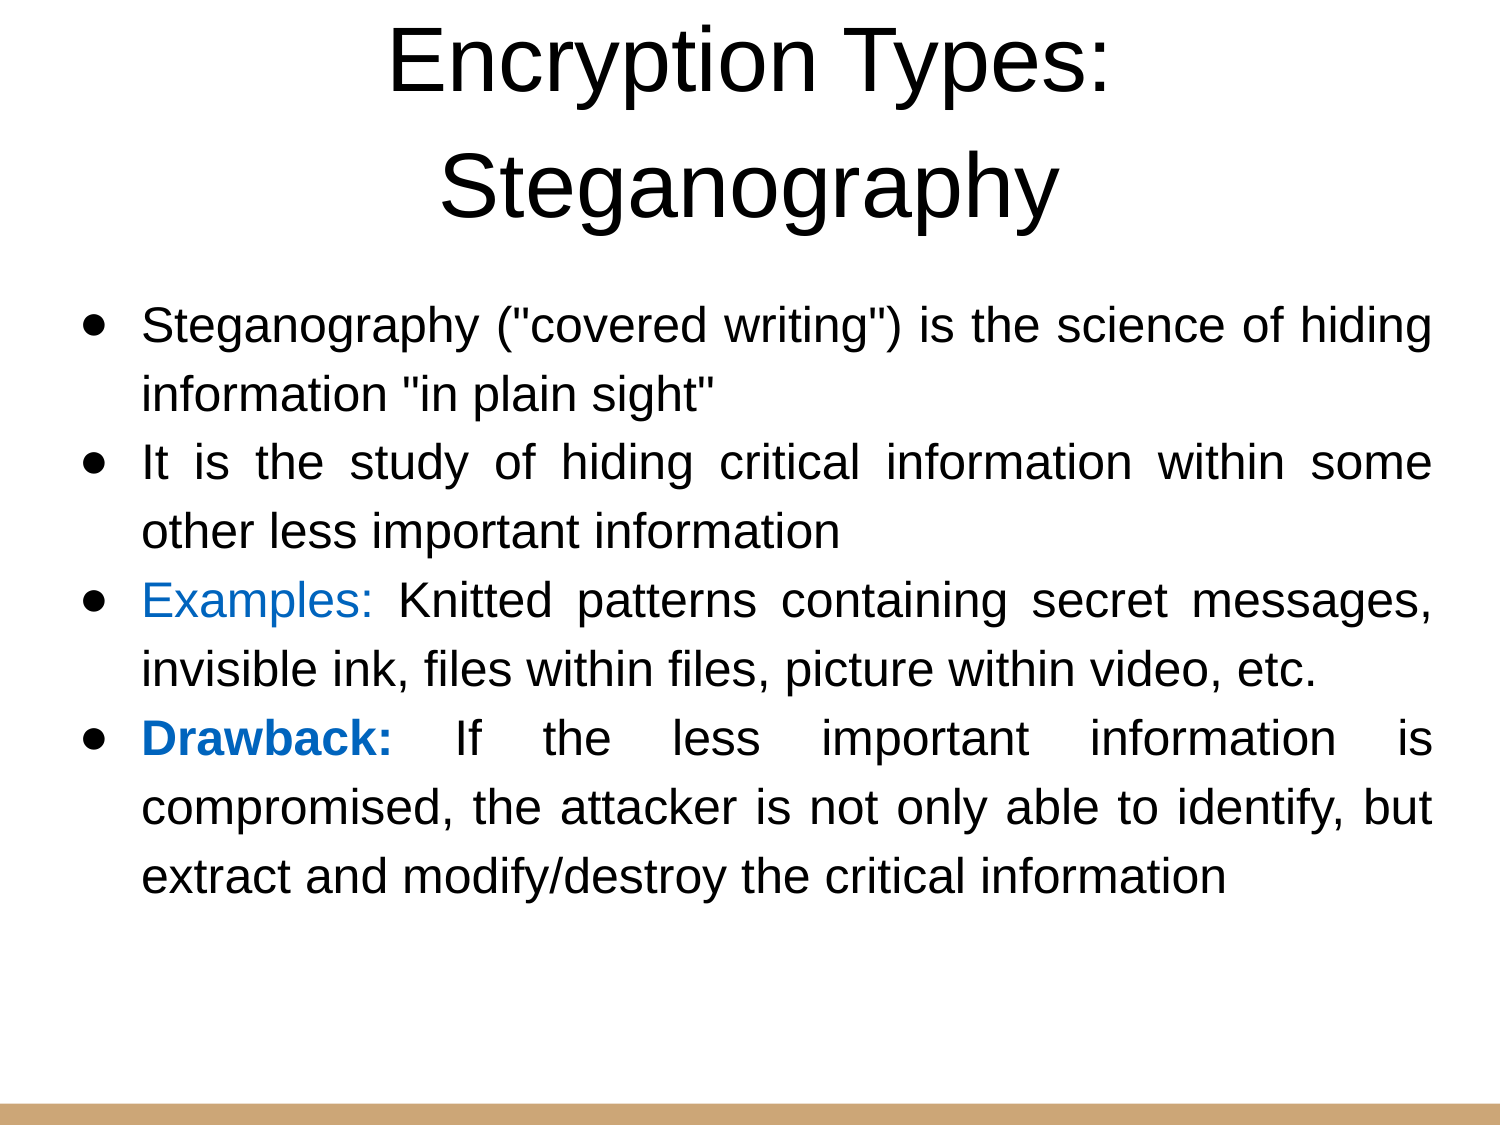

# Encryption Types: Steganography
Steganography ("covered writing") is the science of hiding information "in plain sight"
It is the study of hiding critical information within some other less important information
Examples: Knitted patterns containing secret messages, invisible ink, files within files, picture within video, etc.
Drawback: If the less important information is compromised, the attacker is not only able to identify, but extract and modify/destroy the critical information